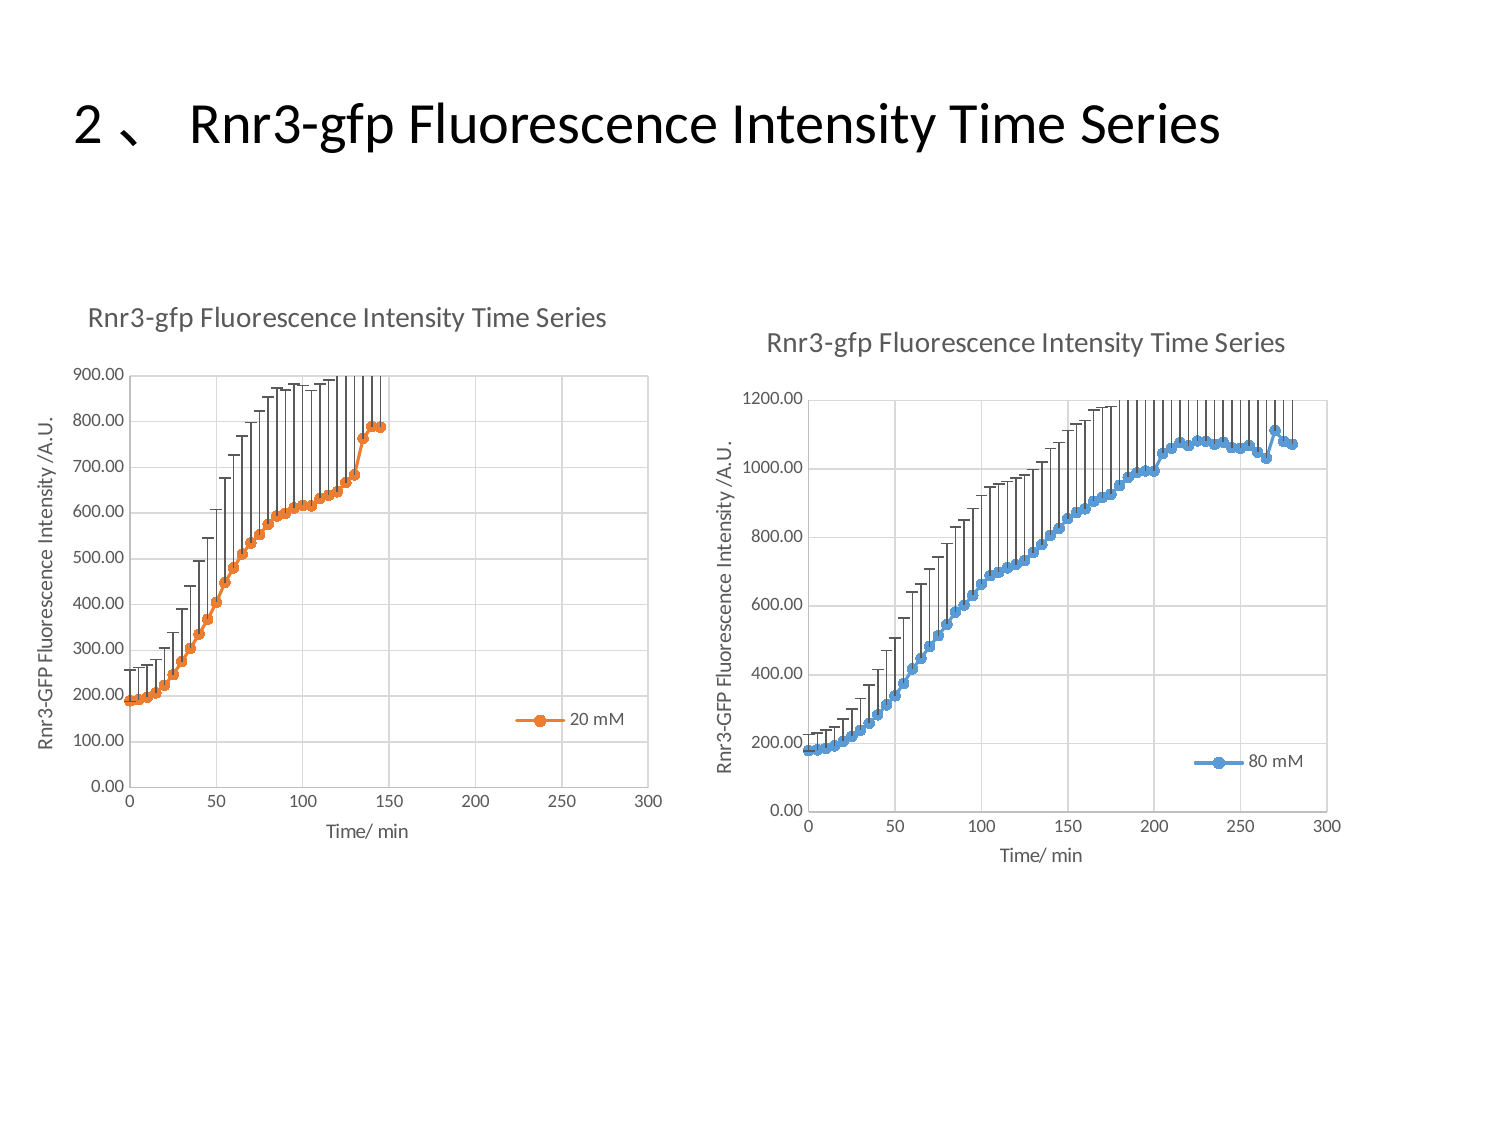

2、Rnr3-gfp Fluorescence Intensity Time Series

### Chart: Rnr3-gfp Fluorescence Intensity Time Series

| Category |  |
|---|---|

### Chart: Rnr3-gfp Fluorescence Intensity Time Series

| Category |  |
|---|---|